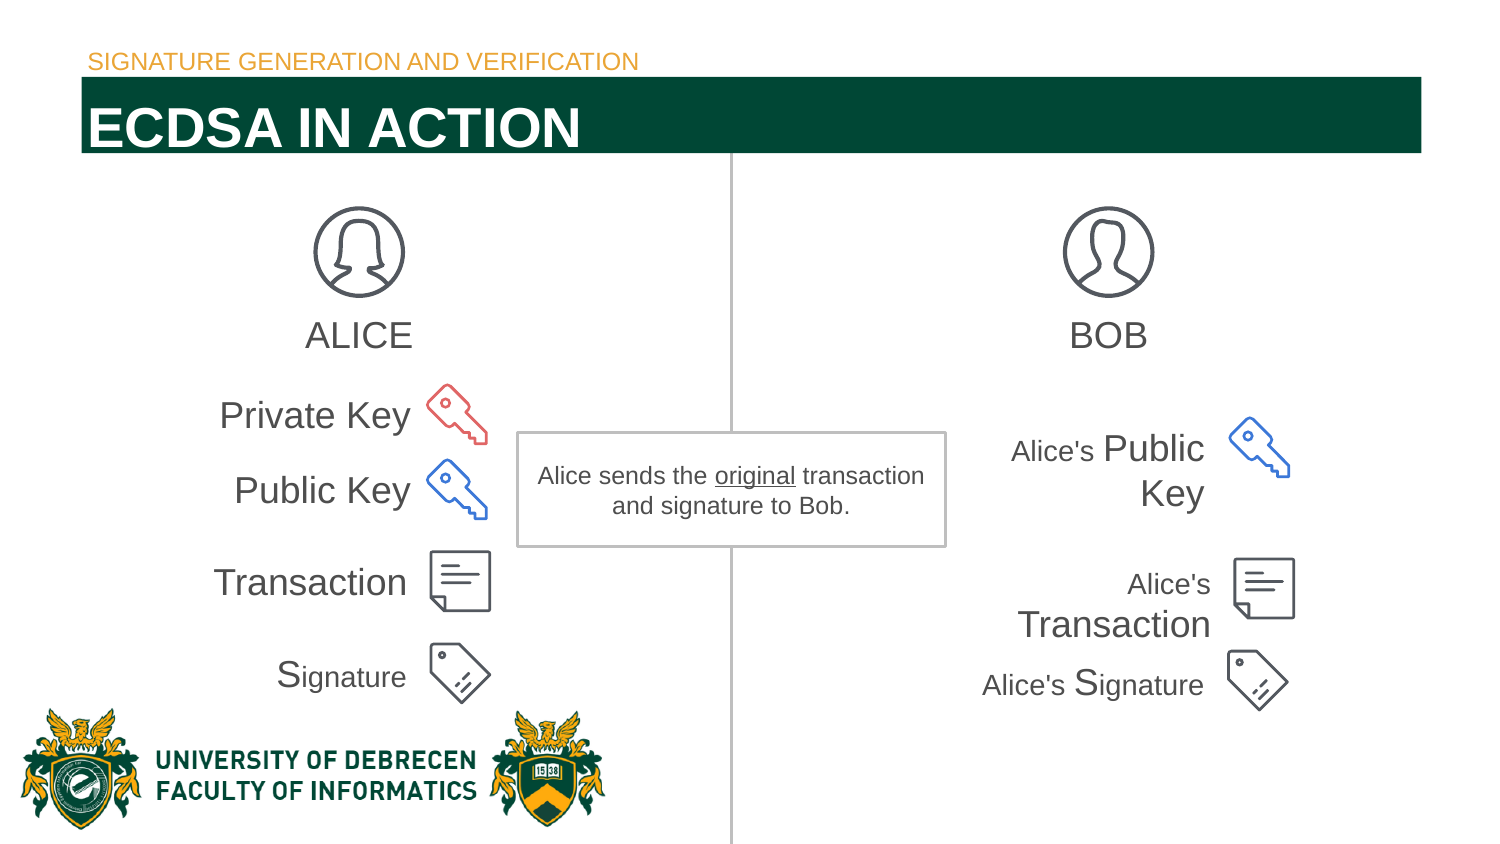

SIGNATURE GENERATION AND VERIFICATION
ECDSA IN ACTION

ALICE
BOB
Private Key

Alice's Public Key

Alice sends the original transaction and signature to Bob.
Public Key

Transaction

Alice's Transaction

Signature
Alice's Signature